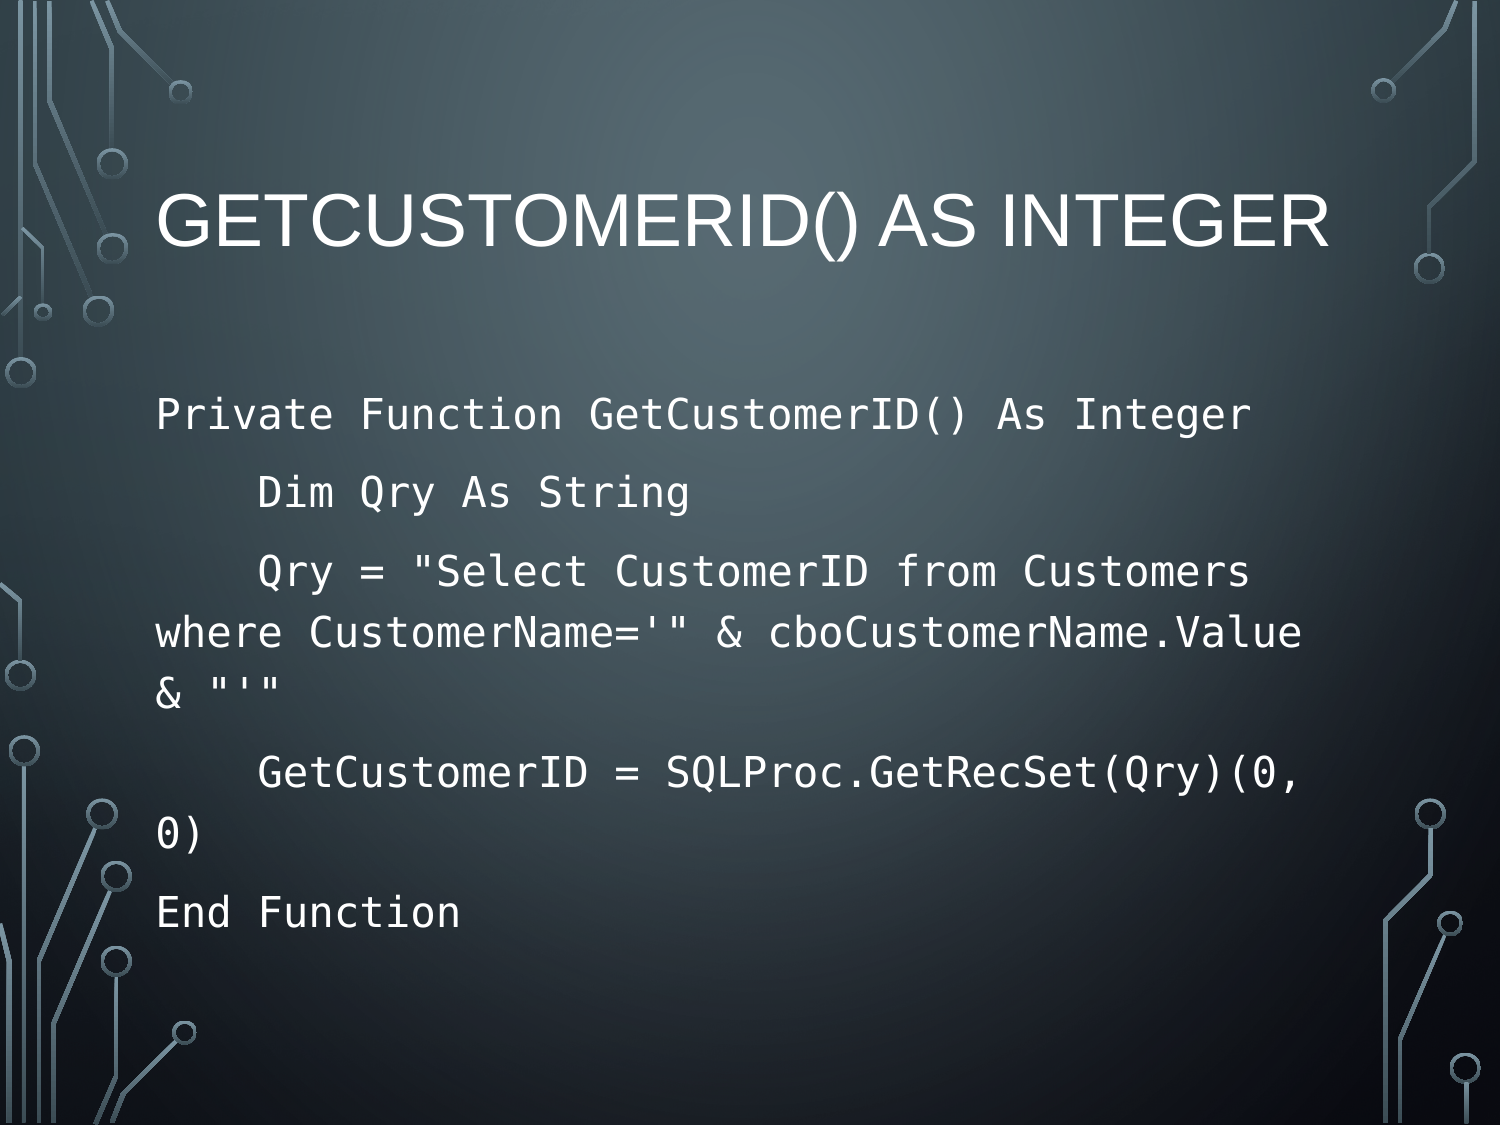

# Getcustomerid() as integer
Private Function GetCustomerID() As Integer
    Dim Qry As String
    Qry = "Select CustomerID from Customers where CustomerName='" & cboCustomerName.Value & "'"
    GetCustomerID = SQLProc.GetRecSet(Qry)(0, 0)
End Function